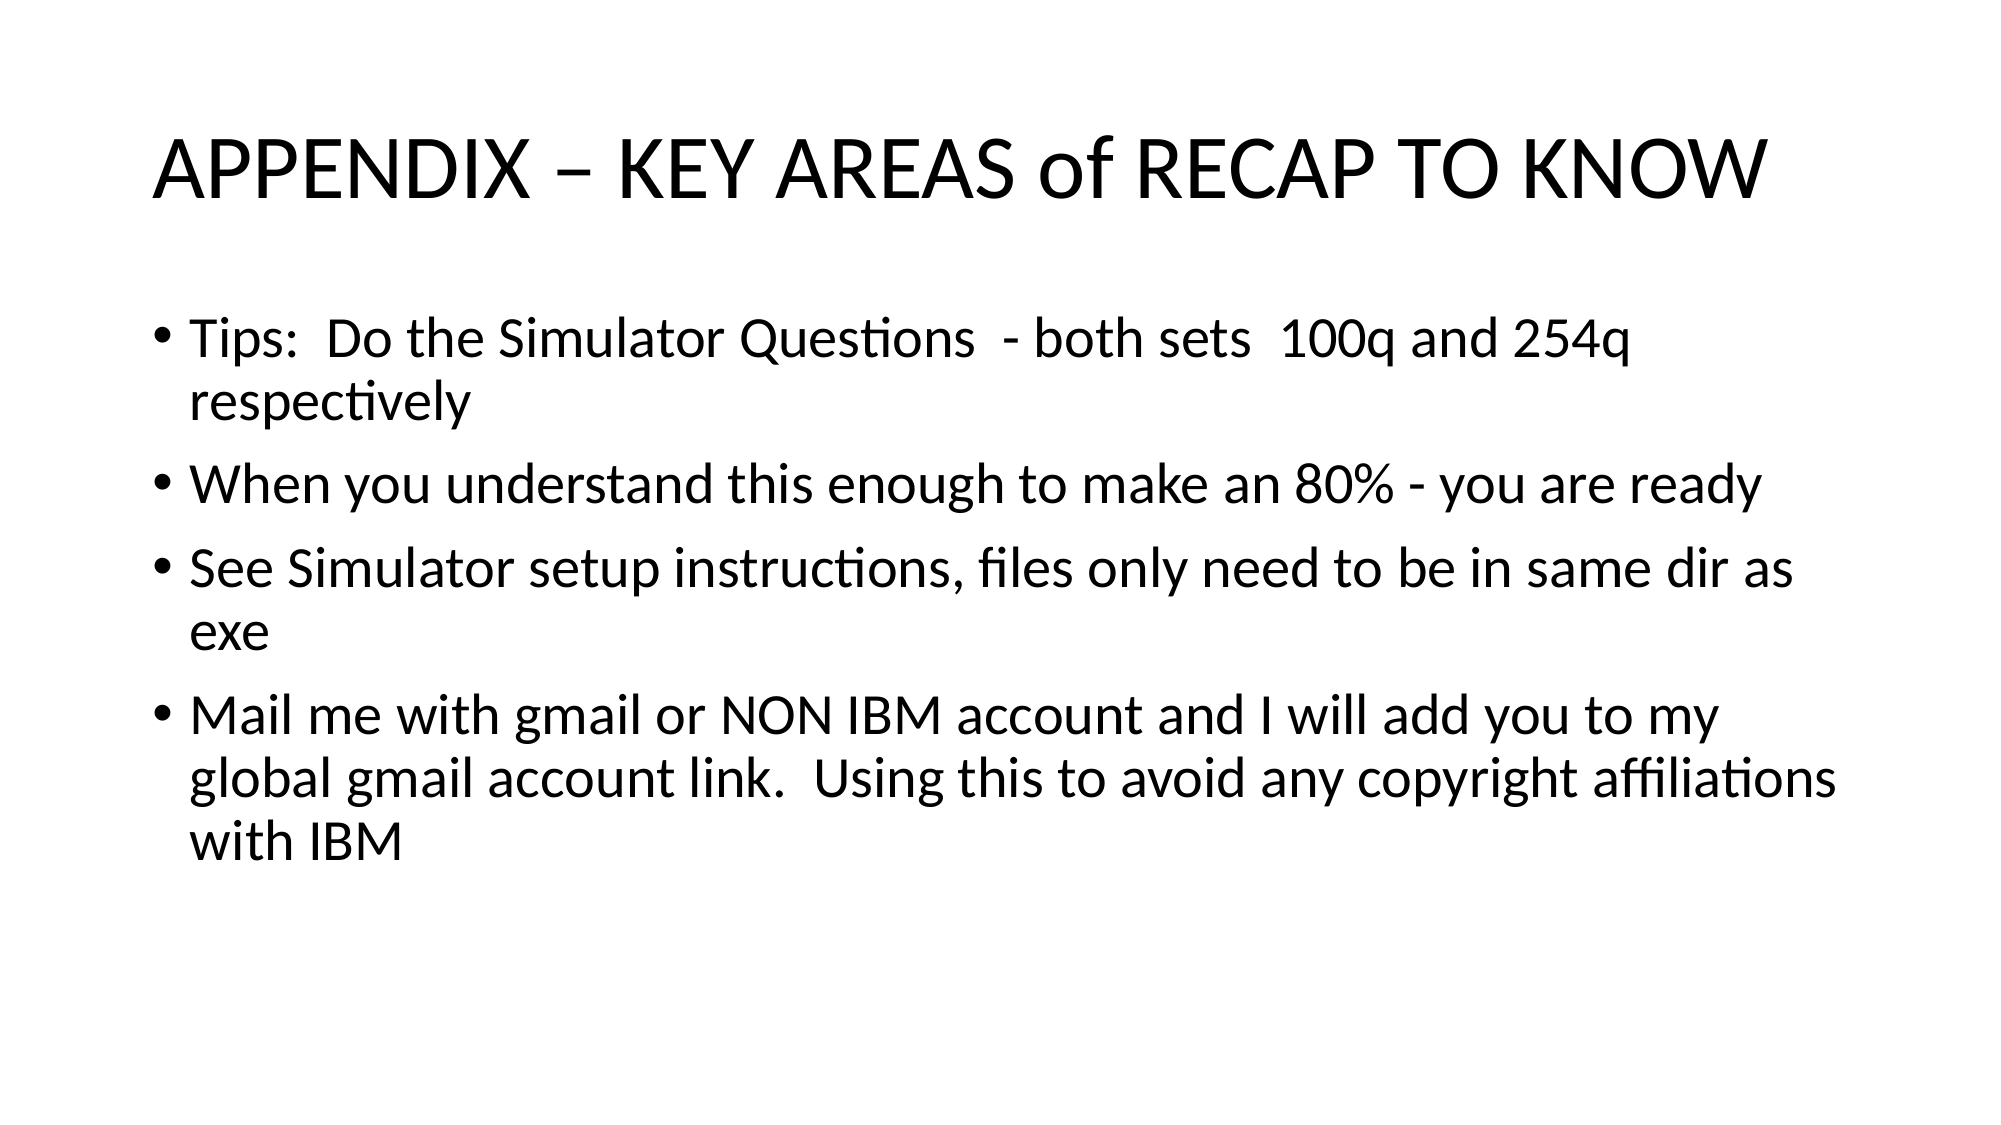

# APPENDIX – KEY AREAS of RECAP TO KNOW
Tips:  Do the Simulator Questions  - both sets  100q and 254q respectively
When you understand this enough to make an 80% - you are ready
See Simulator setup instructions, files only need to be in same dir as exe
Mail me with gmail or NON IBM account and I will add you to my global gmail account link.  Using this to avoid any copyright affiliations with IBM